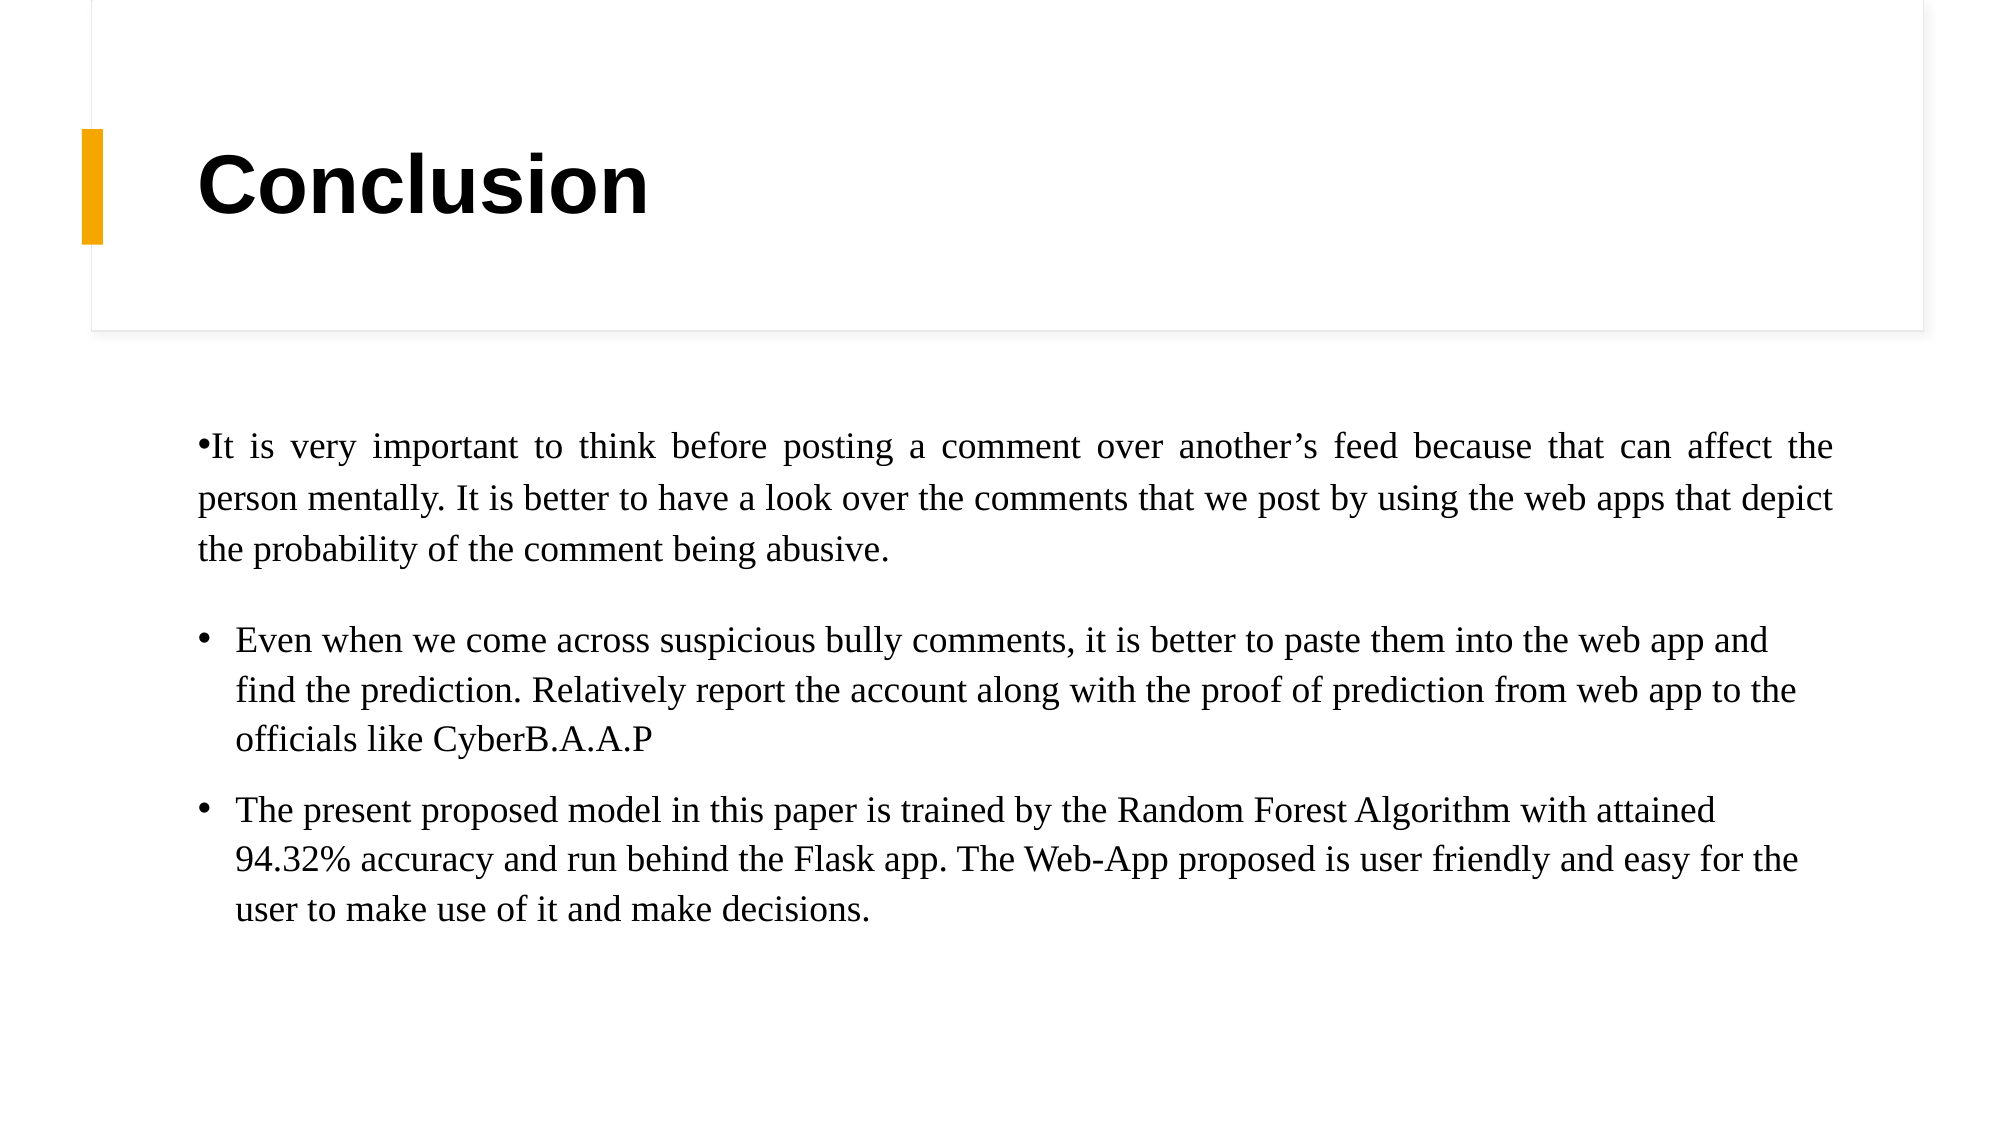

# Conclusion
It is very important to think before posting a comment over another’s feed because that can affect the person mentally. It is better to have a look over the comments that we post by using the web apps that depict the probability of the comment being abusive.
Even when we come across suspicious bully comments, it is better to paste them into the web app and find the prediction. Relatively report the account along with the proof of prediction from web app to the officials like CyberB.A.A.P
The present proposed model in this paper is trained by the Random Forest Algorithm with attained 94.32% accuracy and run behind the Flask app. The Web-App proposed is user friendly and easy for the user to make use of it and make decisions.